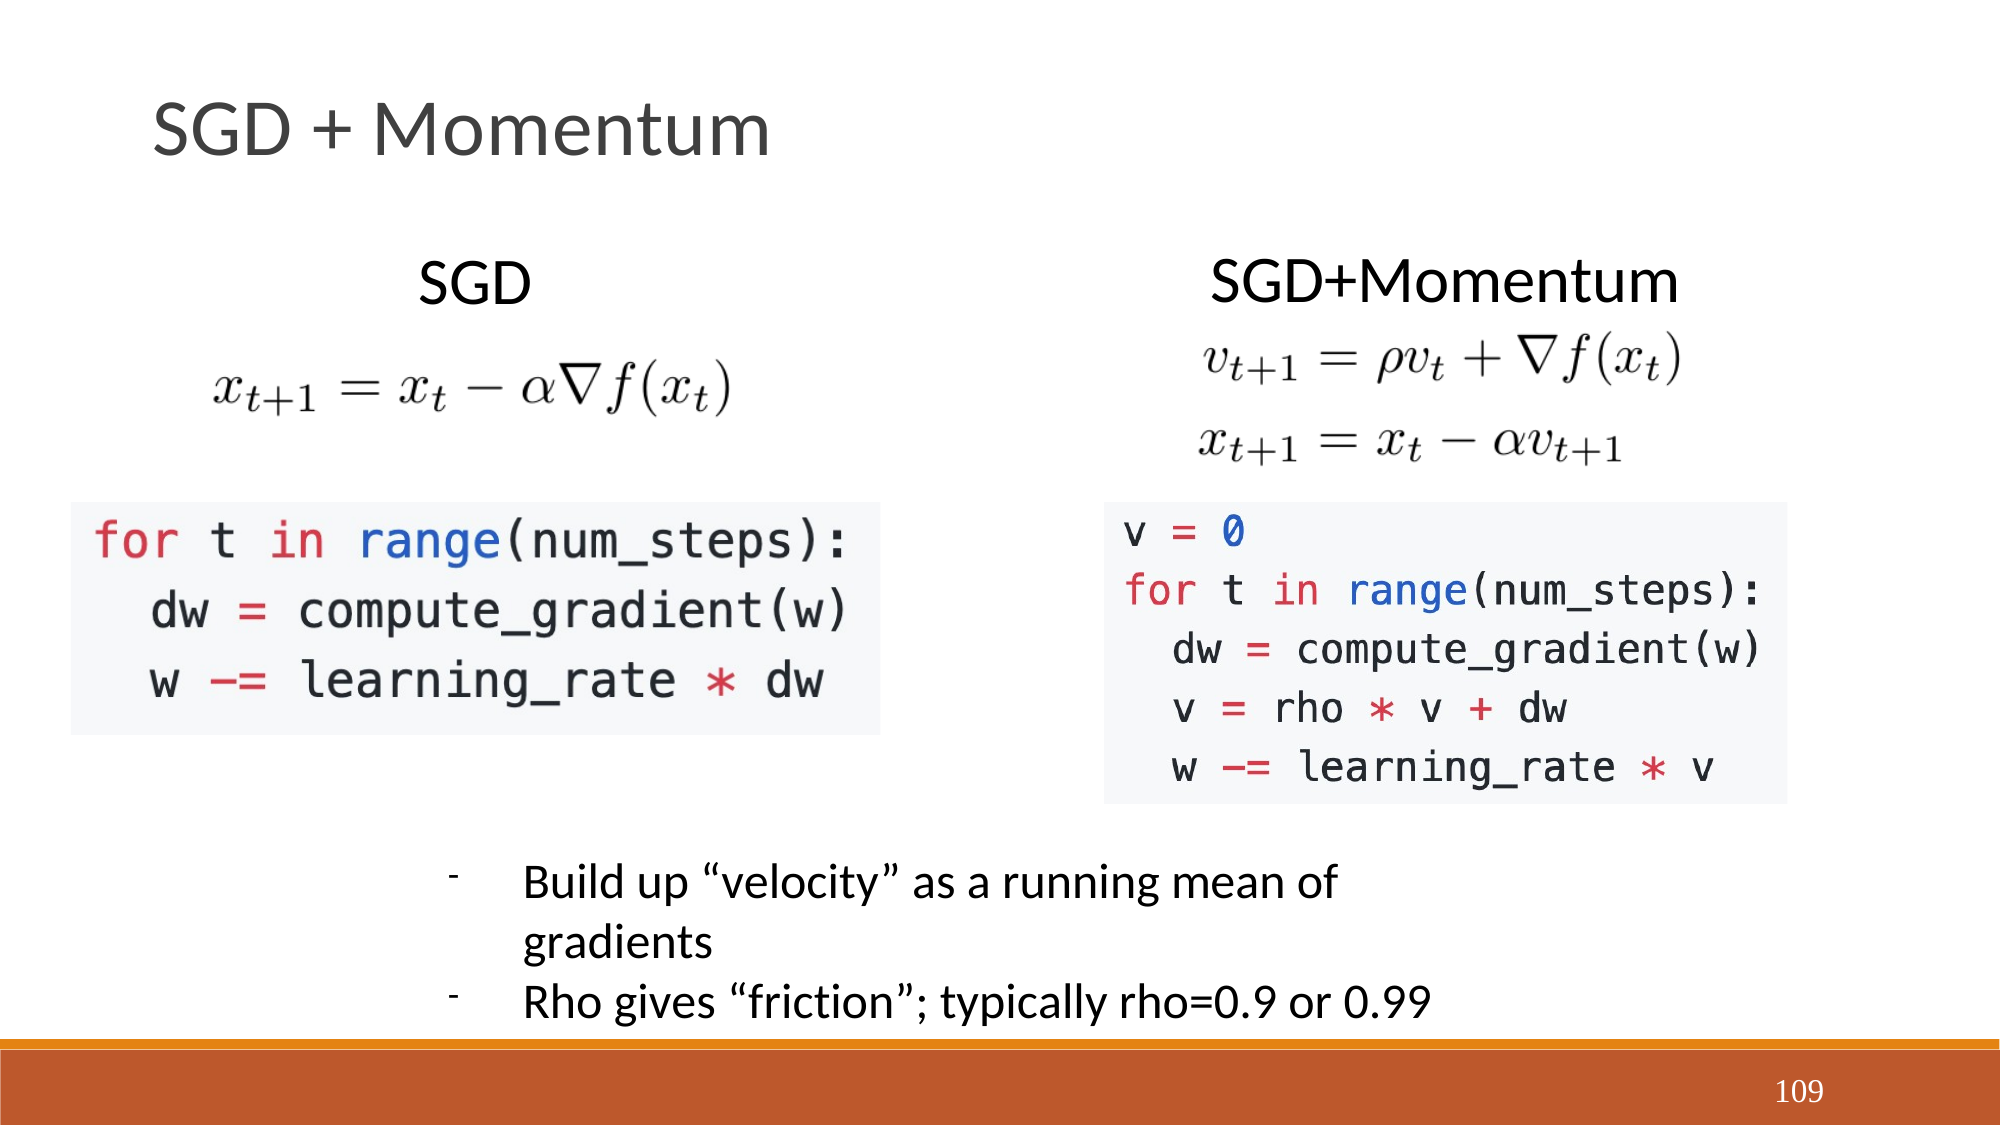

SGD + Momentum
SGD+Momentum
SGD

Build up “velocity” as a running mean of gradients
Rho gives “friction”; typically rho=0.9 or 0.99
109